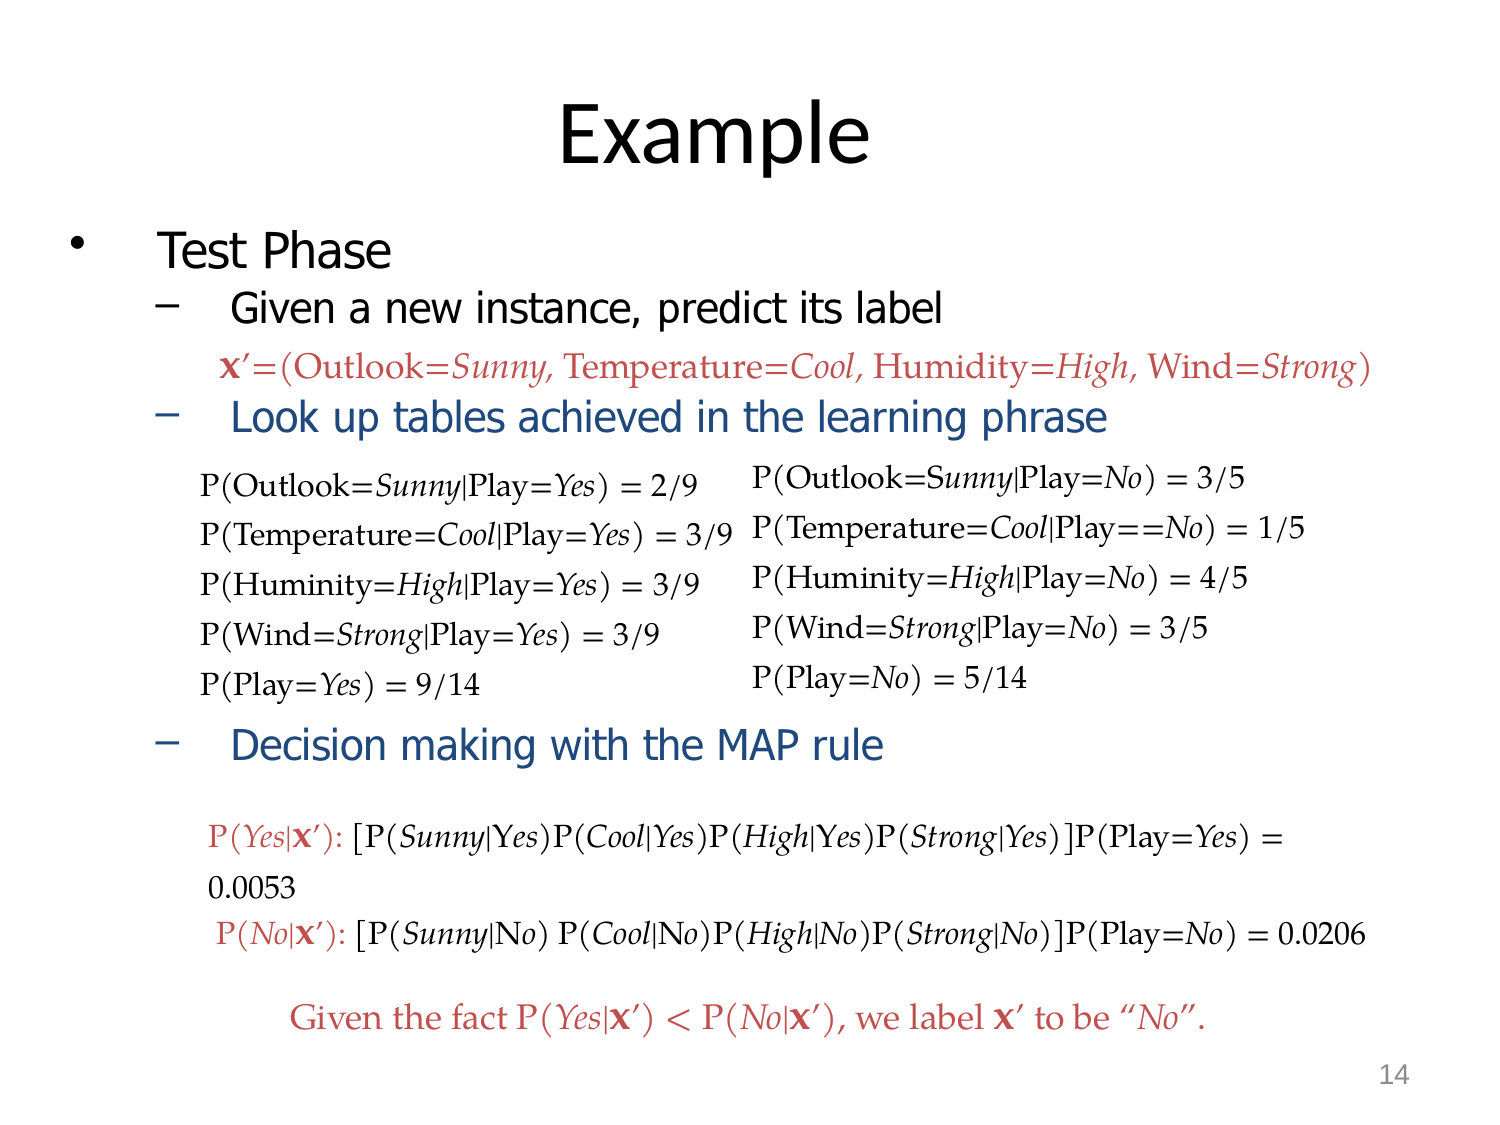

# Example
Test Phase
Given a new instance, predict its label
      x’=(Outlook=Sunny, Temperature=Cool, Humidity=High, Wind=Strong)
Look up tables achieved in the learning phrase

Decision making with the MAP rule

P(Outlook=Sunny|Play=No) = 3/5
P(Temperature=Cool|Play==No) = 1/5
P(Huminity=High|Play=No) = 4/5
P(Wind=Strong|Play=No) = 3/5
P(Play=No) = 5/14
P(Outlook=Sunny|Play=Yes) = 2/9
P(Temperature=Cool|Play=Yes) = 3/9
P(Huminity=High|Play=Yes) = 3/9
P(Wind=Strong|Play=Yes) = 3/9
P(Play=Yes) = 9/14
P(Yes|x’): [P(Sunny|Yes)P(Cool|Yes)P(High|Yes)P(Strong|Yes)]P(Play=Yes) = 0.0053
 P(No|x’): [P(Sunny|No) P(Cool|No)P(High|No)P(Strong|No)]P(Play=No) = 0.0206

         Given the fact P(Yes|x’) < P(No|x’), we label x’ to be “No”.

14